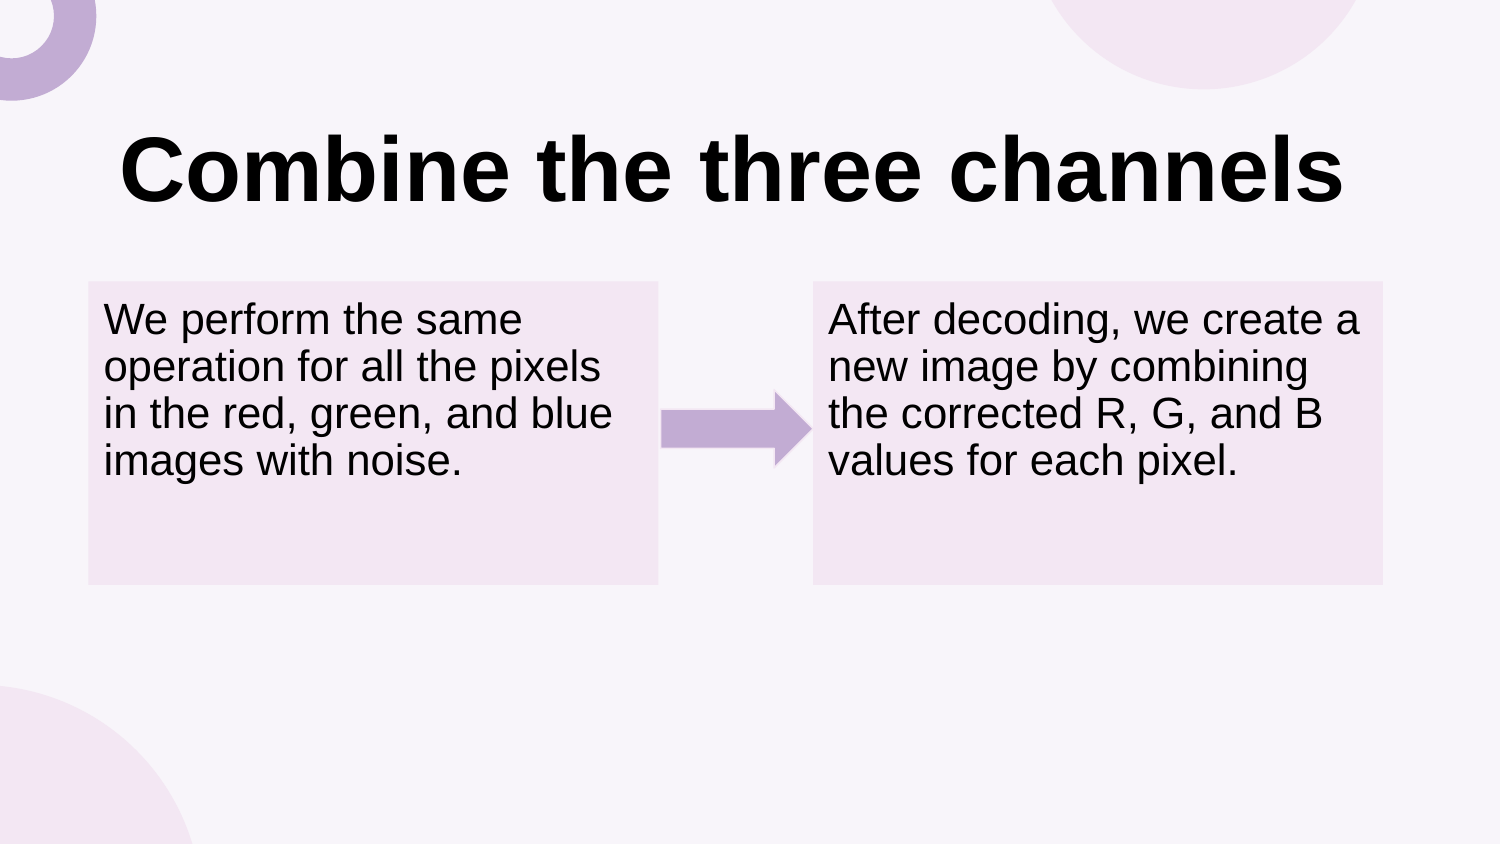

# Combine the three channels
We perform the same operation for all the pixels in the red, green, and blue images with noise.

After decoding, we create a new image by combining the corrected R, G, and B values for each pixel.